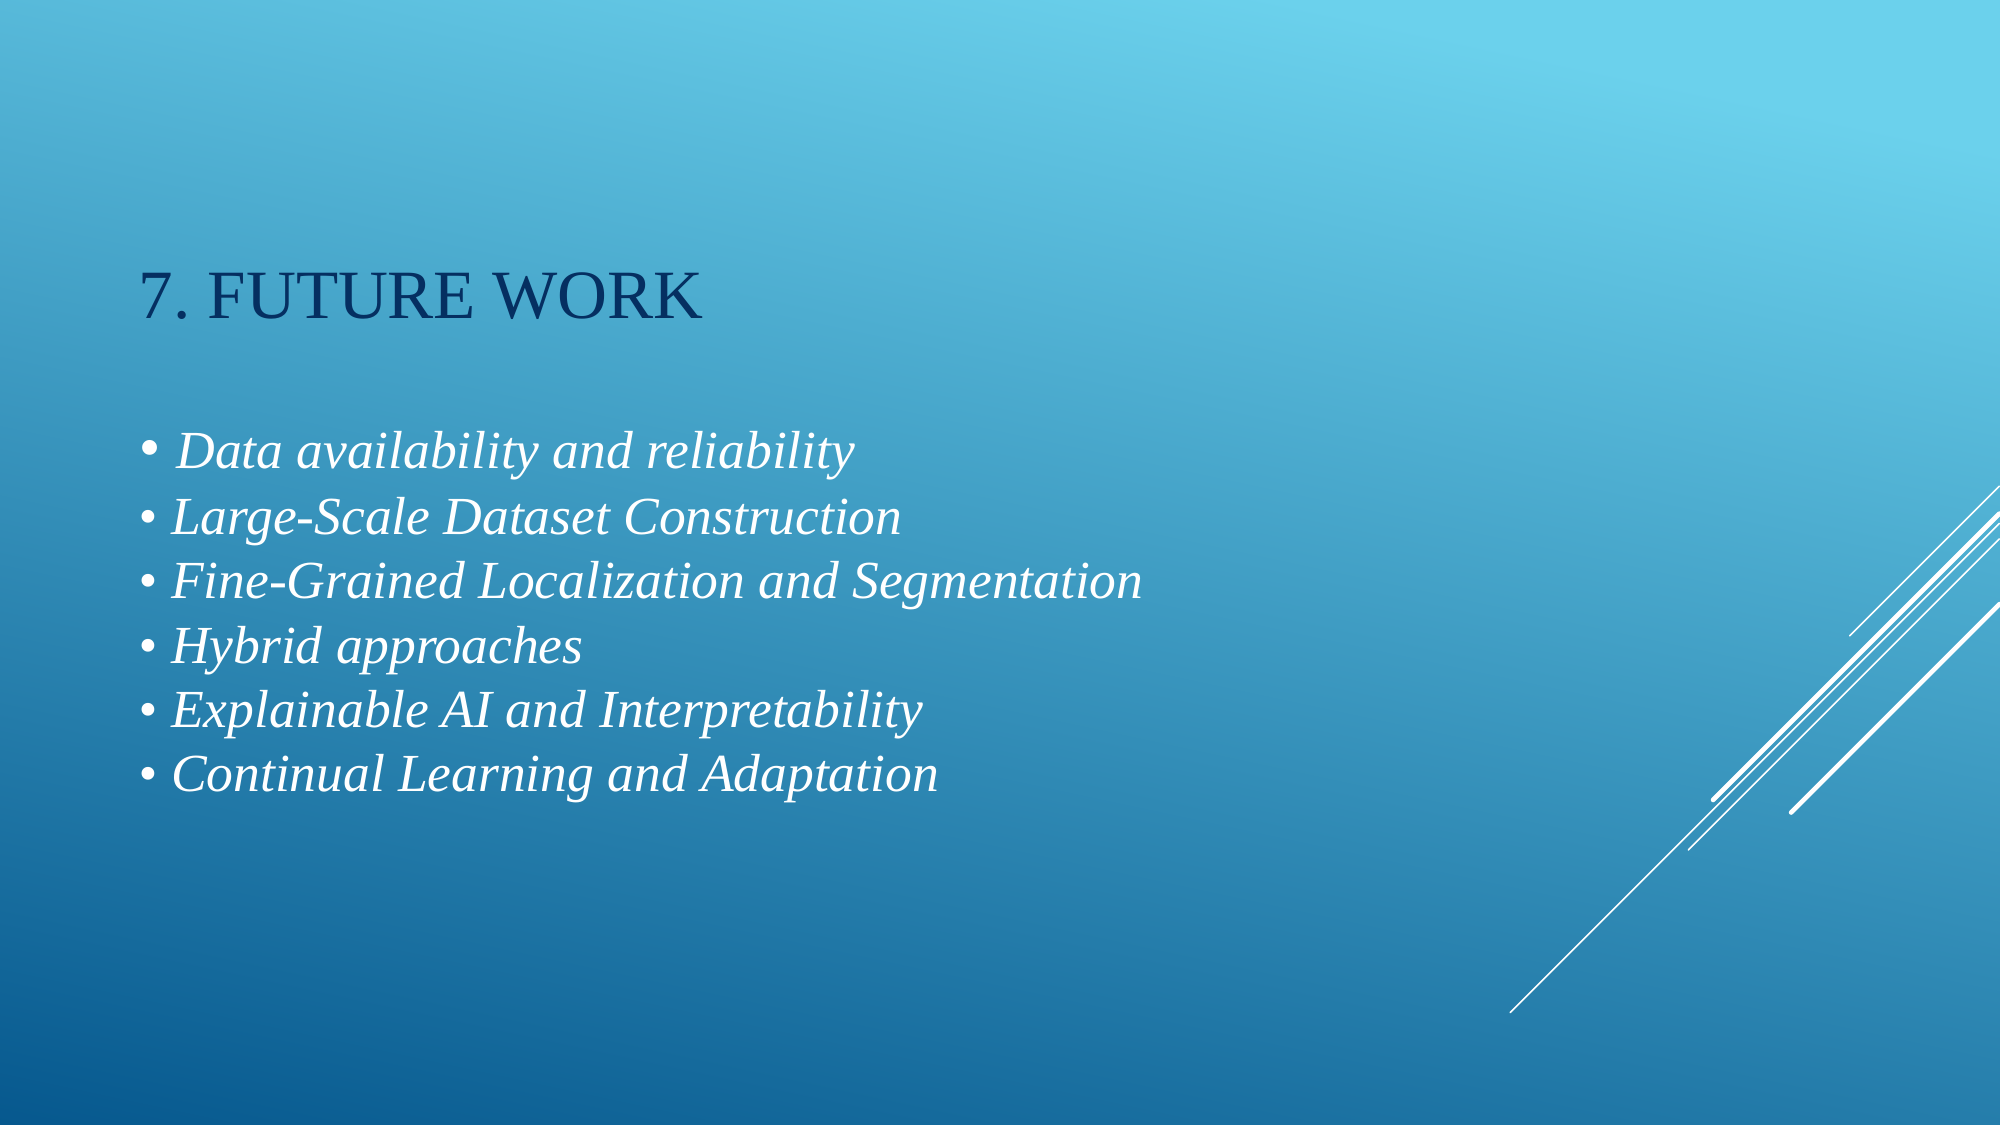

# 7. future WORK • Data availability and reliability • Large-Scale Dataset Construction • Fine-Grained Localization and Segmentation • Hybrid approaches • Explainable AI and Interpretability • Continual Learning and Adaptation
10